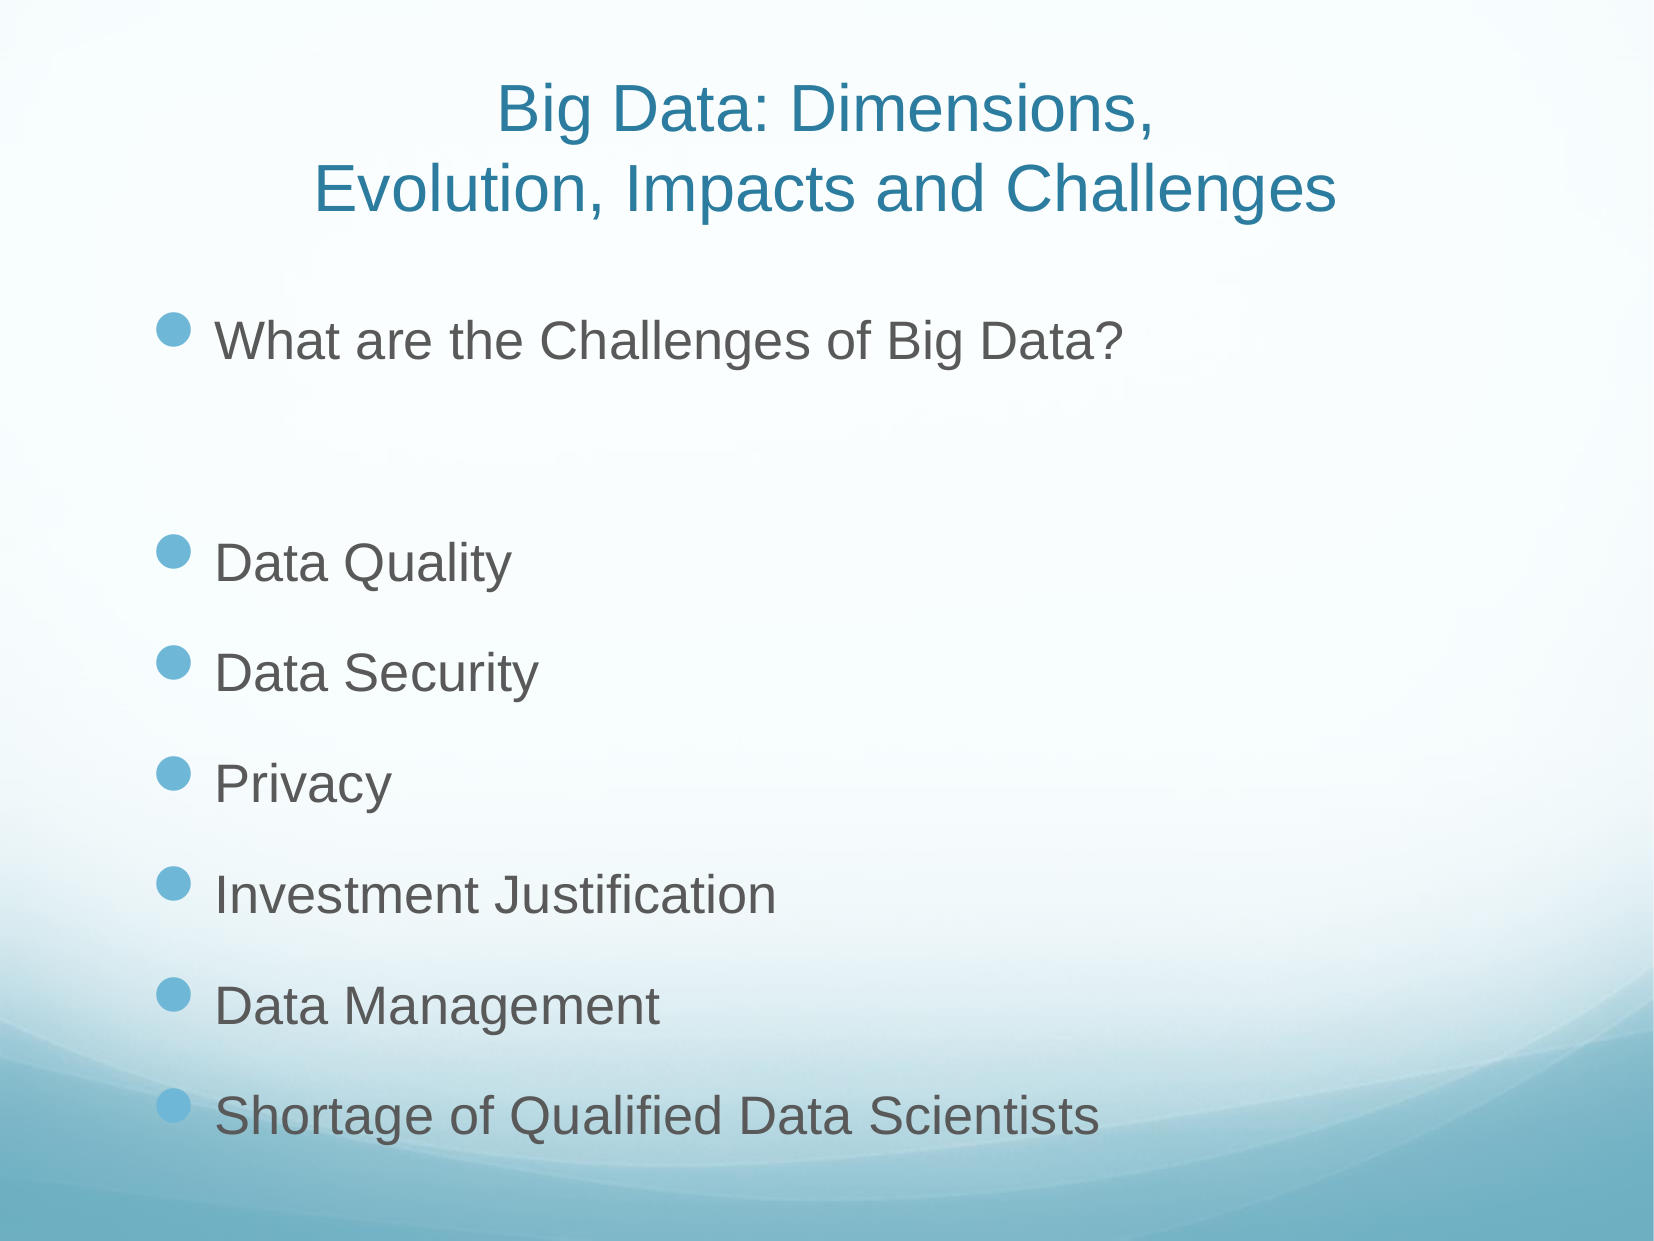

# Big Data: Dimensions, Evolution, Impacts and Challenges
What are the Challenges of Big Data?

Data Quality
Data Security
Privacy
Investment Justification
Data Management
Shortage of Qualified Data Scientists